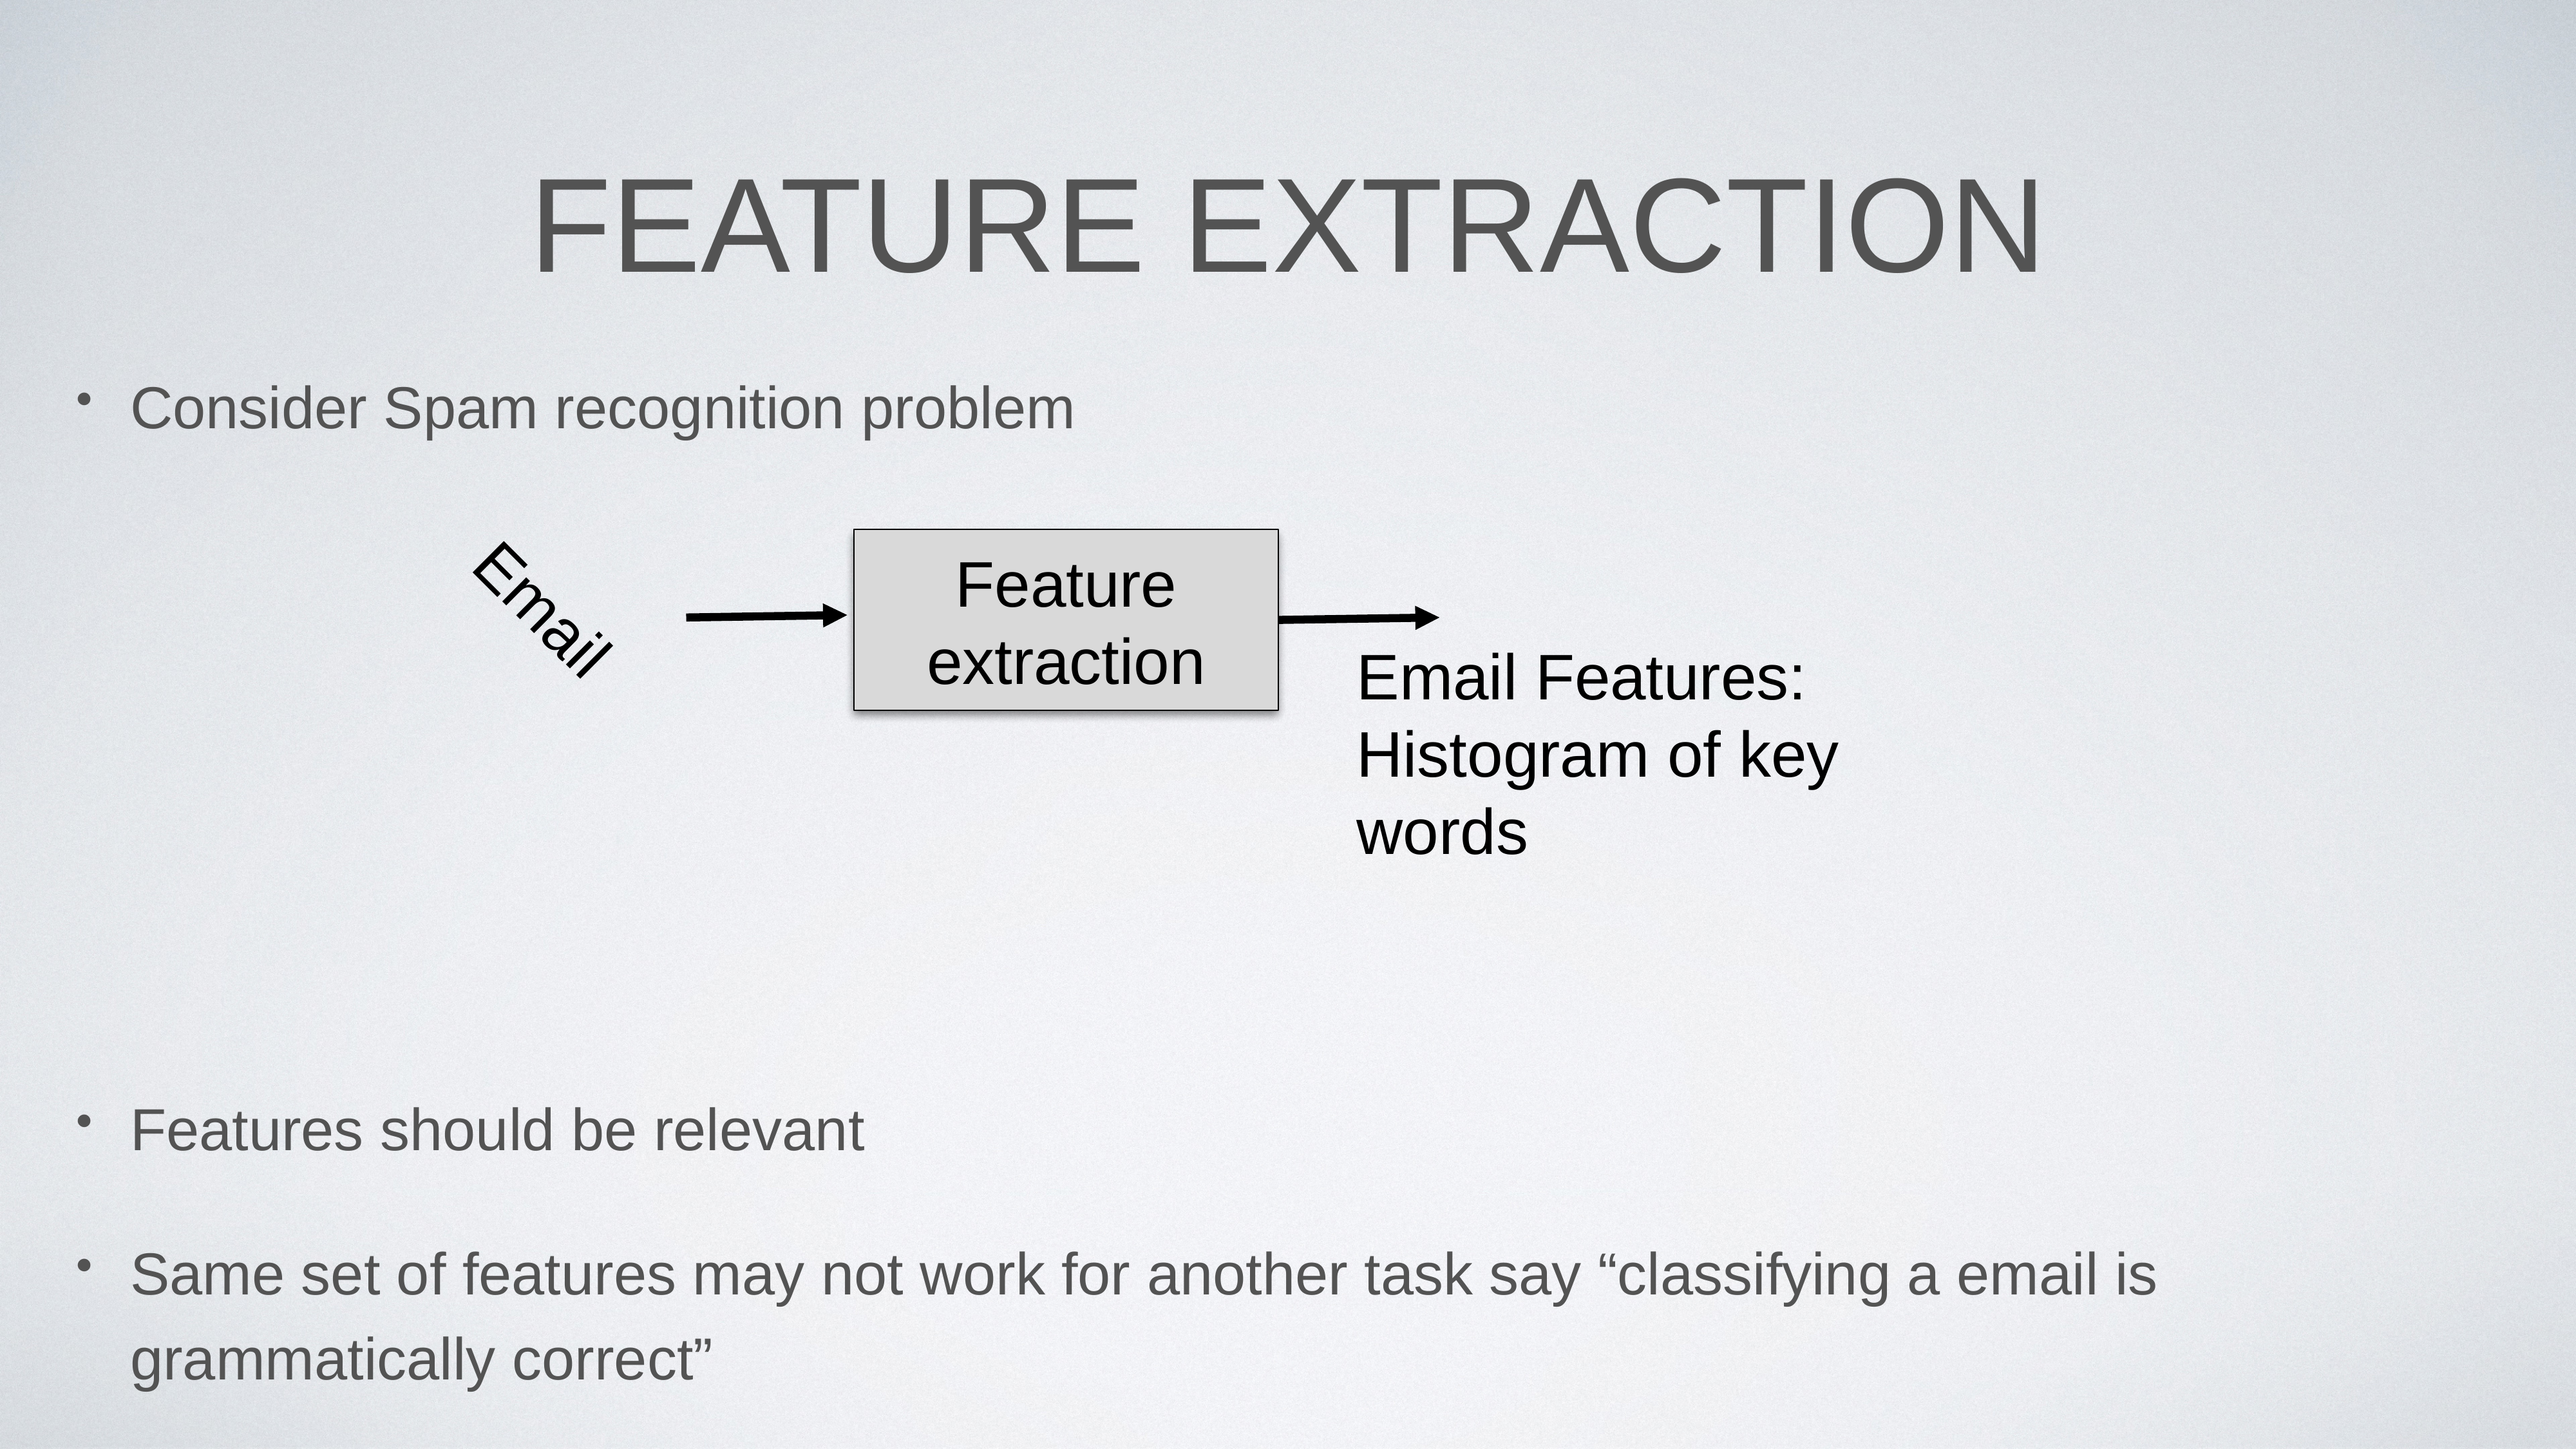

# Feature extraction
Consider Spam recognition problem

Features should be relevant
Same set of features may not work for another task say “classifying a email is grammatically correct”
Email

Feature extraction

Email Features:
Histogram of key words
36